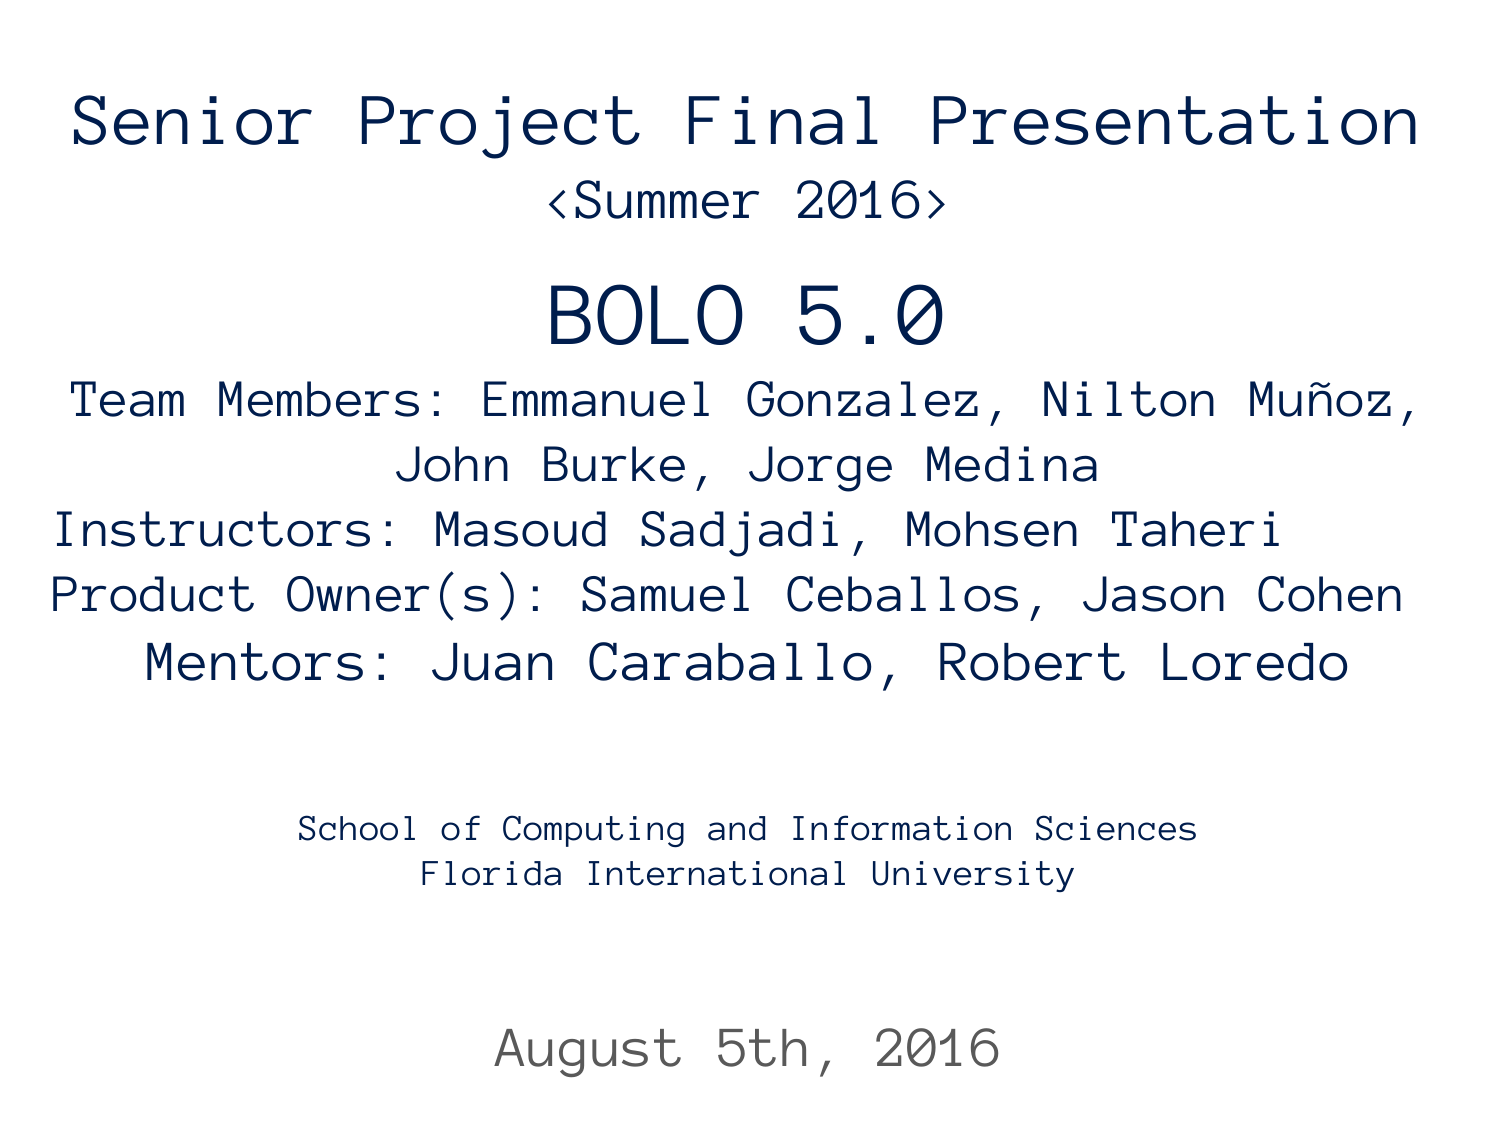

Senior Project Final Presentation
<Summer 2016>
BOLO 5.0
Team Members: Emmanuel Gonzalez, Nilton Muñoz, John Burke, Jorge Medina
Instructors: Masoud Sadjadi, Mohsen Taheri
Product Owner(s): Samuel Ceballos, Jason Cohen
Mentors: Juan Caraballo, Robert Loredo
School of Computing and Information Sciences
Florida International University
August 5th, 2016